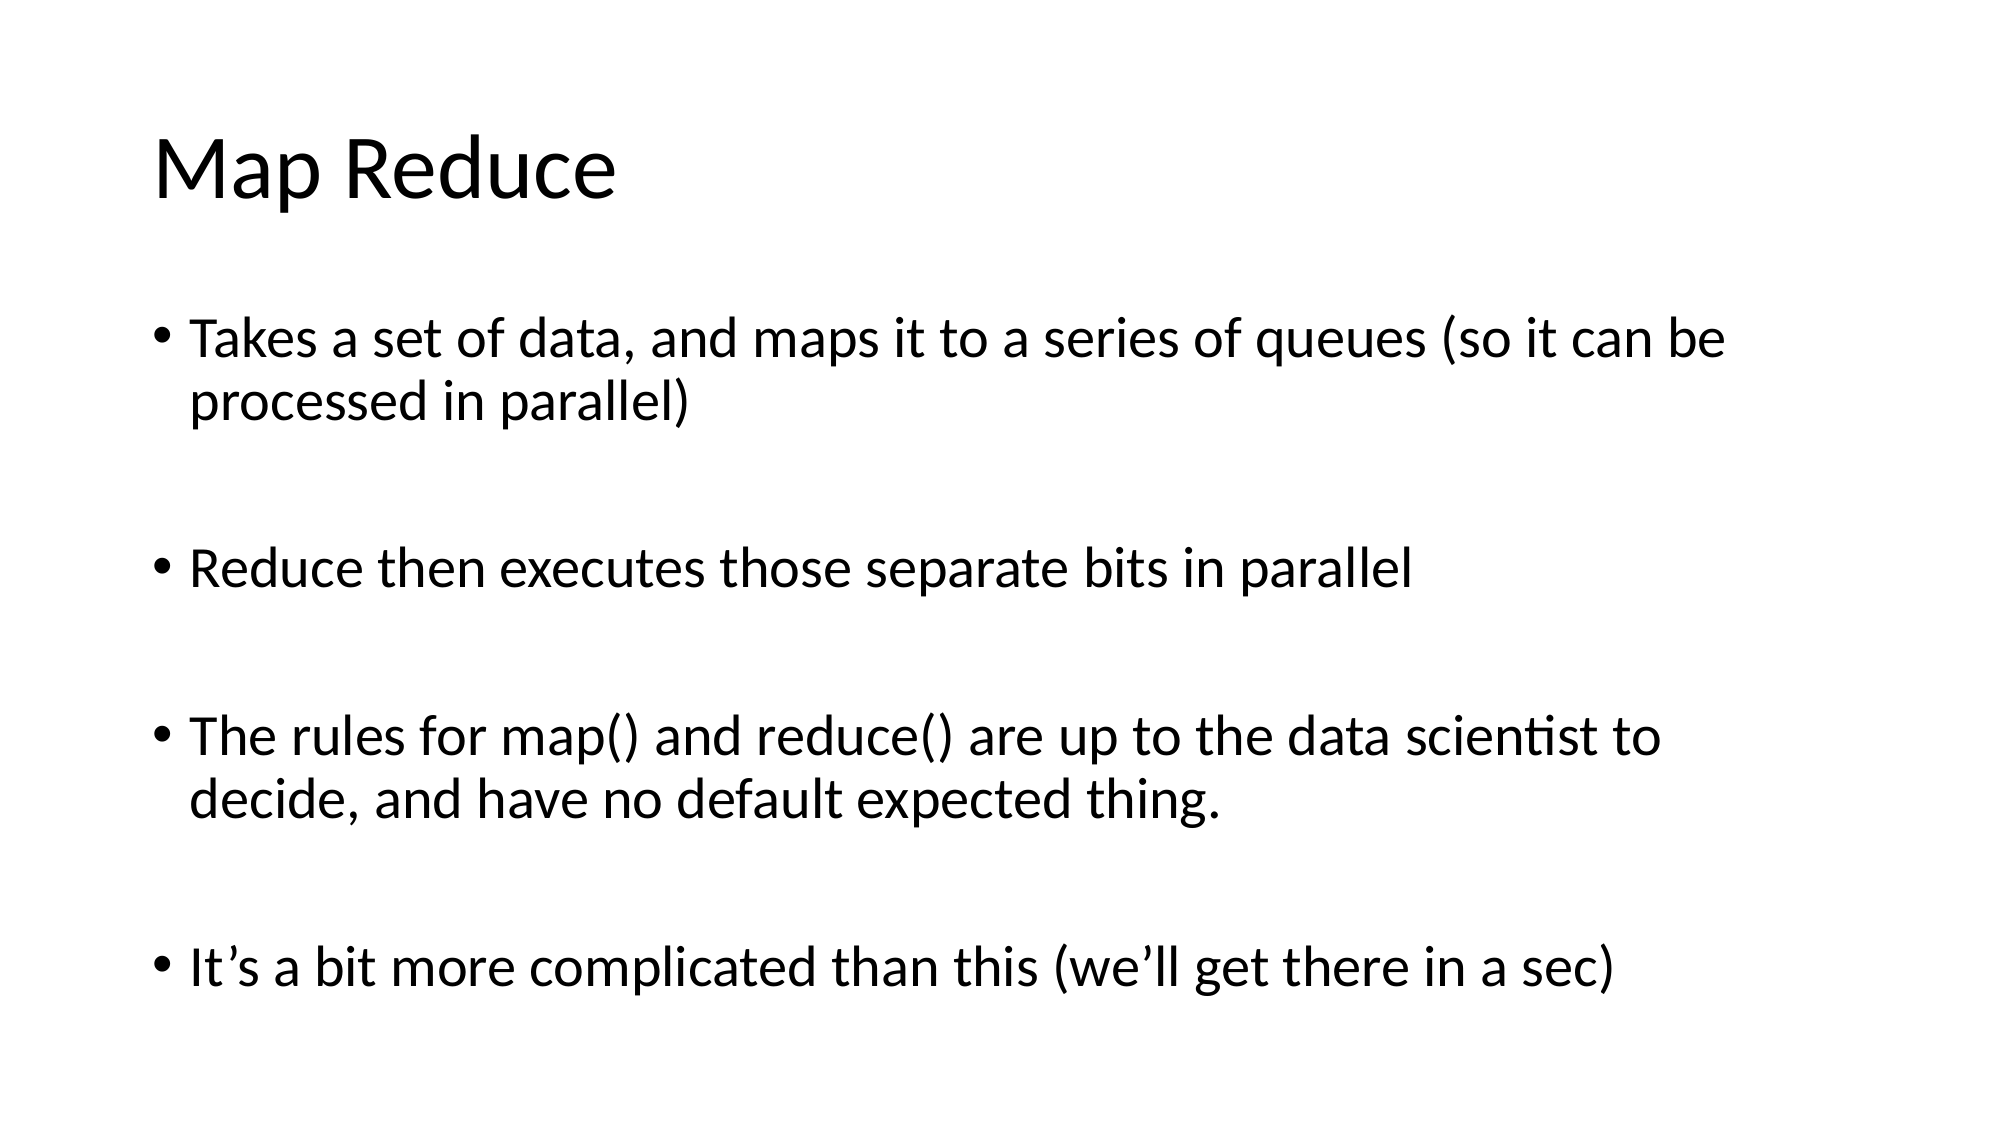

# Map Reduce
Takes a set of data, and maps it to a series of queues (so it can be processed in parallel)

Reduce then executes those separate bits in parallel

The rules for map() and reduce() are up to the data scientist to decide, and have no default expected thing.

It’s a bit more complicated than this (we’ll get there in a sec)